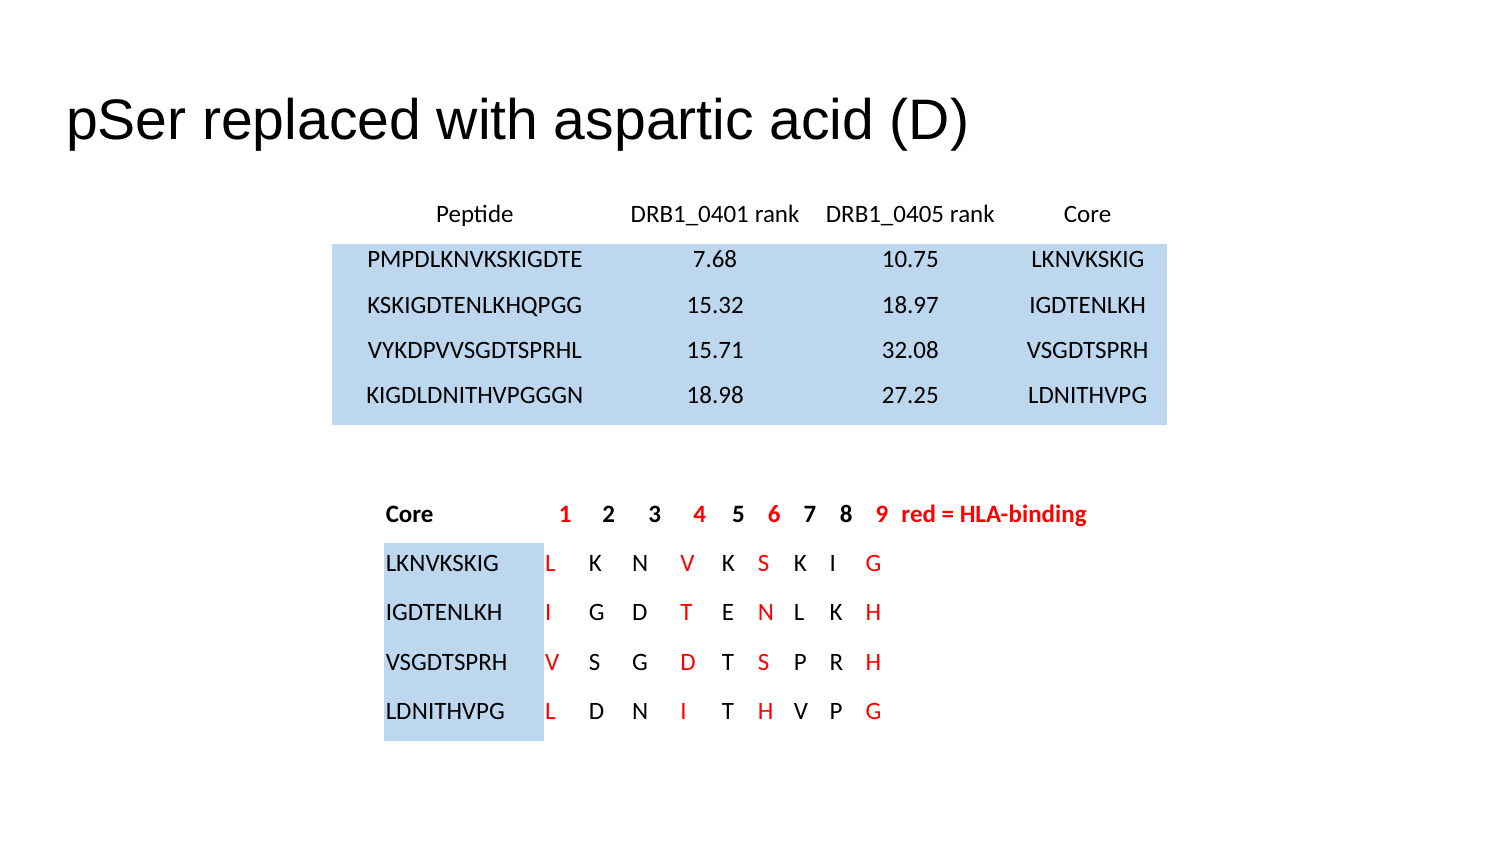

# pSer replaced with aspartic acid (D)
| Peptide | DRB1\_0401 rank | DRB1\_0405 rank | Core |
| --- | --- | --- | --- |
| PMPDLKNVKSKIGDTE | 7.68 | 10.75 | LKNVKSKIG |
| KSKIGDTENLKHQPGG | 15.32 | 18.97 | IGDTENLKH |
| VYKDPVVSGDTSPRHL | 15.71 | 32.08 | VSGDTSPRH |
| KIGDLDNITHVPGGGN | 18.98 | 27.25 | LDNITHVPG |
| Core | 1 | 2 | 3 | 4 | 5 | 6 | 7 | 8 | 9 | red = HLA-binding |
| --- | --- | --- | --- | --- | --- | --- | --- | --- | --- | --- |
| LKNVKSKIG | L | K | N | V | K | S | K | I | G |  |
| IGDTENLKH | I | G | D | T | E | N | L | K | H |  |
| VSGDTSPRH | V | S | G | D | T | S | P | R | H |  |
| LDNITHVPG | L | D | N | I | T | H | V | P | G |  |